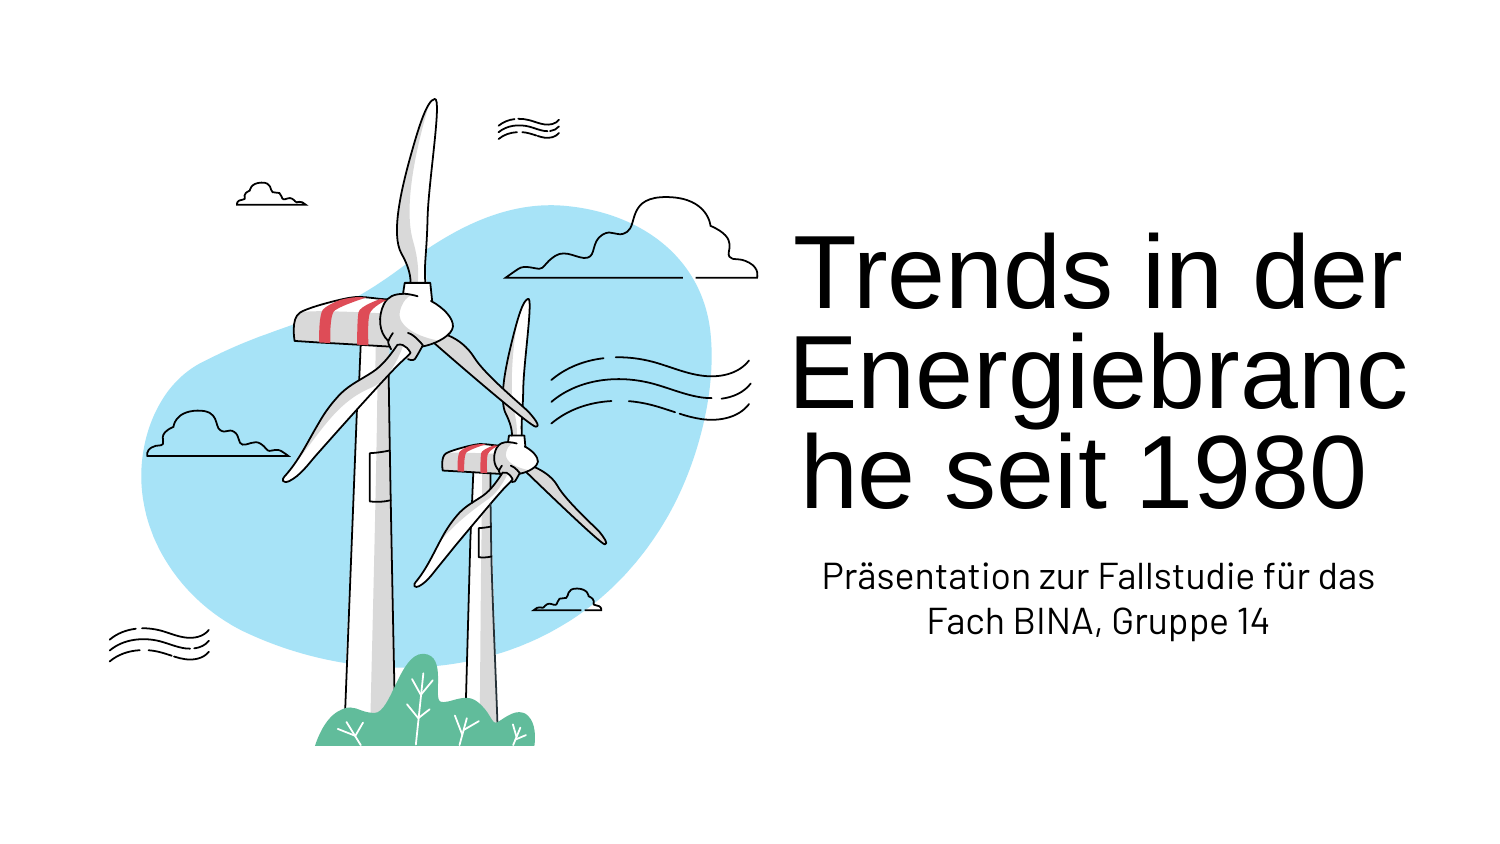

# Trends in der Energiebranche seit 1980 ​

Präsentation zur Fallstudie für das Fach BINA, Gruppe 14​